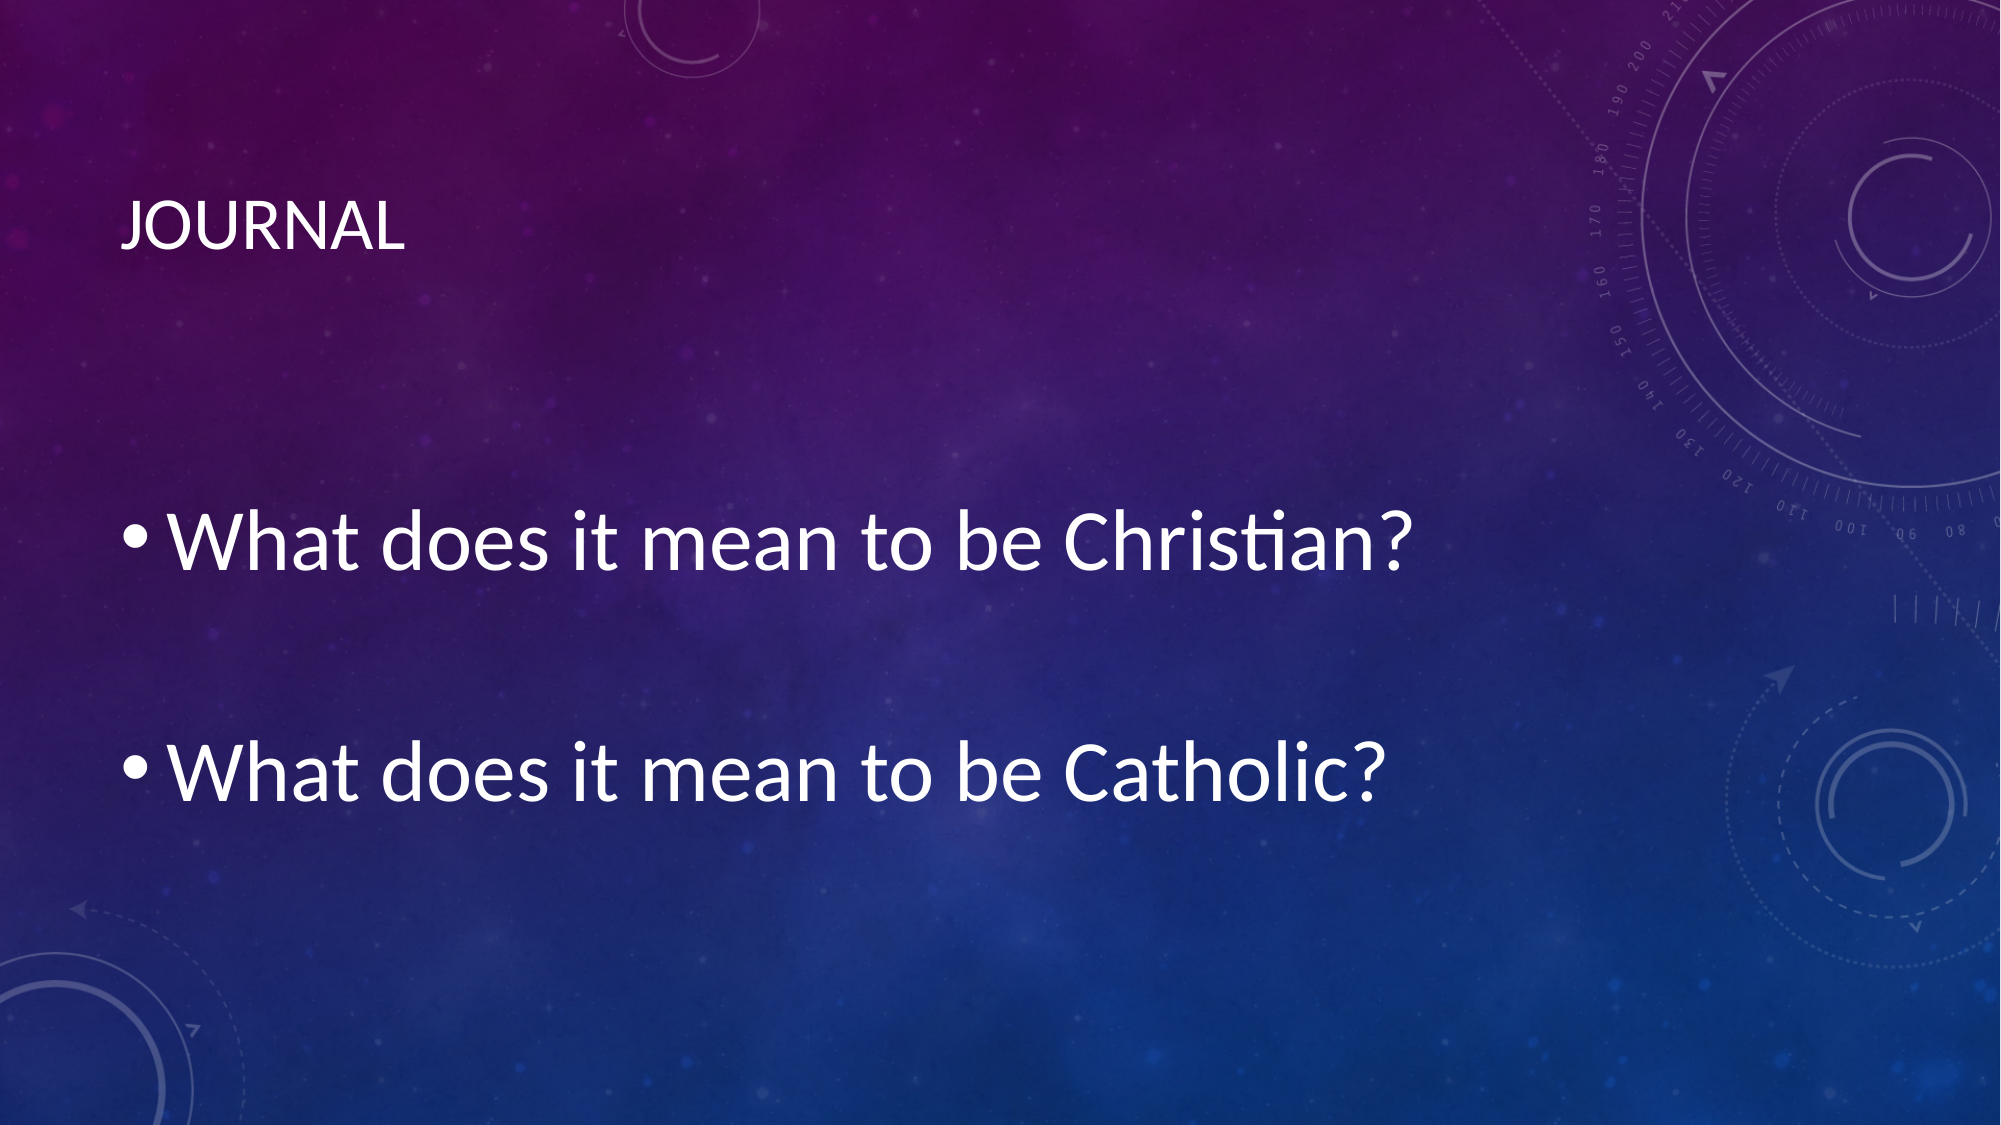

# Journal
What does it mean to be Christian?
What does it mean to be Catholic?